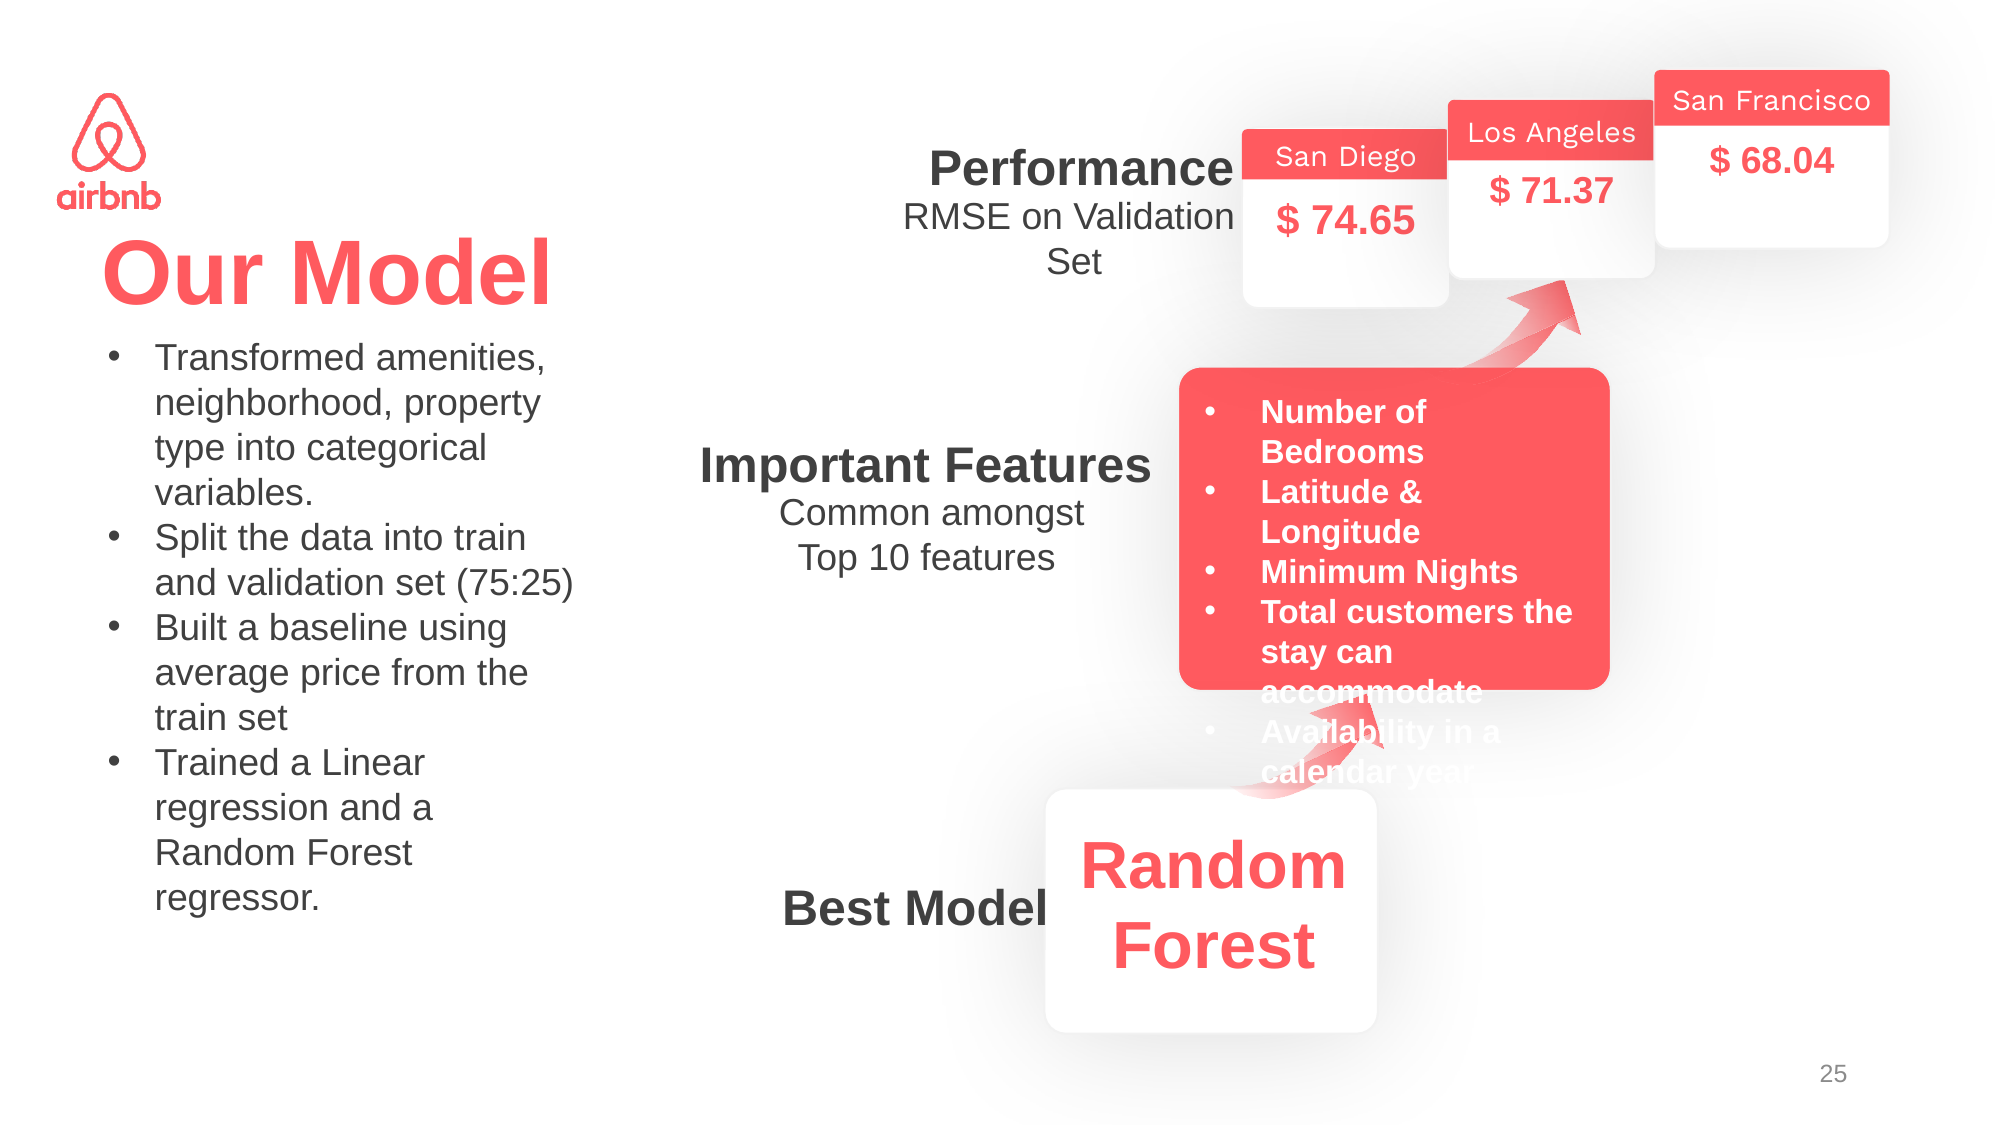

$ 68.04
San Francisco
$ 71.37
Los Angeles
$ 74.65
Performance
San Diego
RMSE on Validation
Set
Our Model
Transformed amenities, neighborhood, property type into categorical variables.
Split the data into train and validation set (75:25)
Built a baseline using average price from the train set
Trained a Linear regression and a Random Forest regressor.

Number of Bedrooms
Latitude & Longitude
Minimum Nights
Total customers the stay can accommodate
Availability in a calendar year
Important Features
Common amongst
Top 10 features

Random Forest
Best Model
25